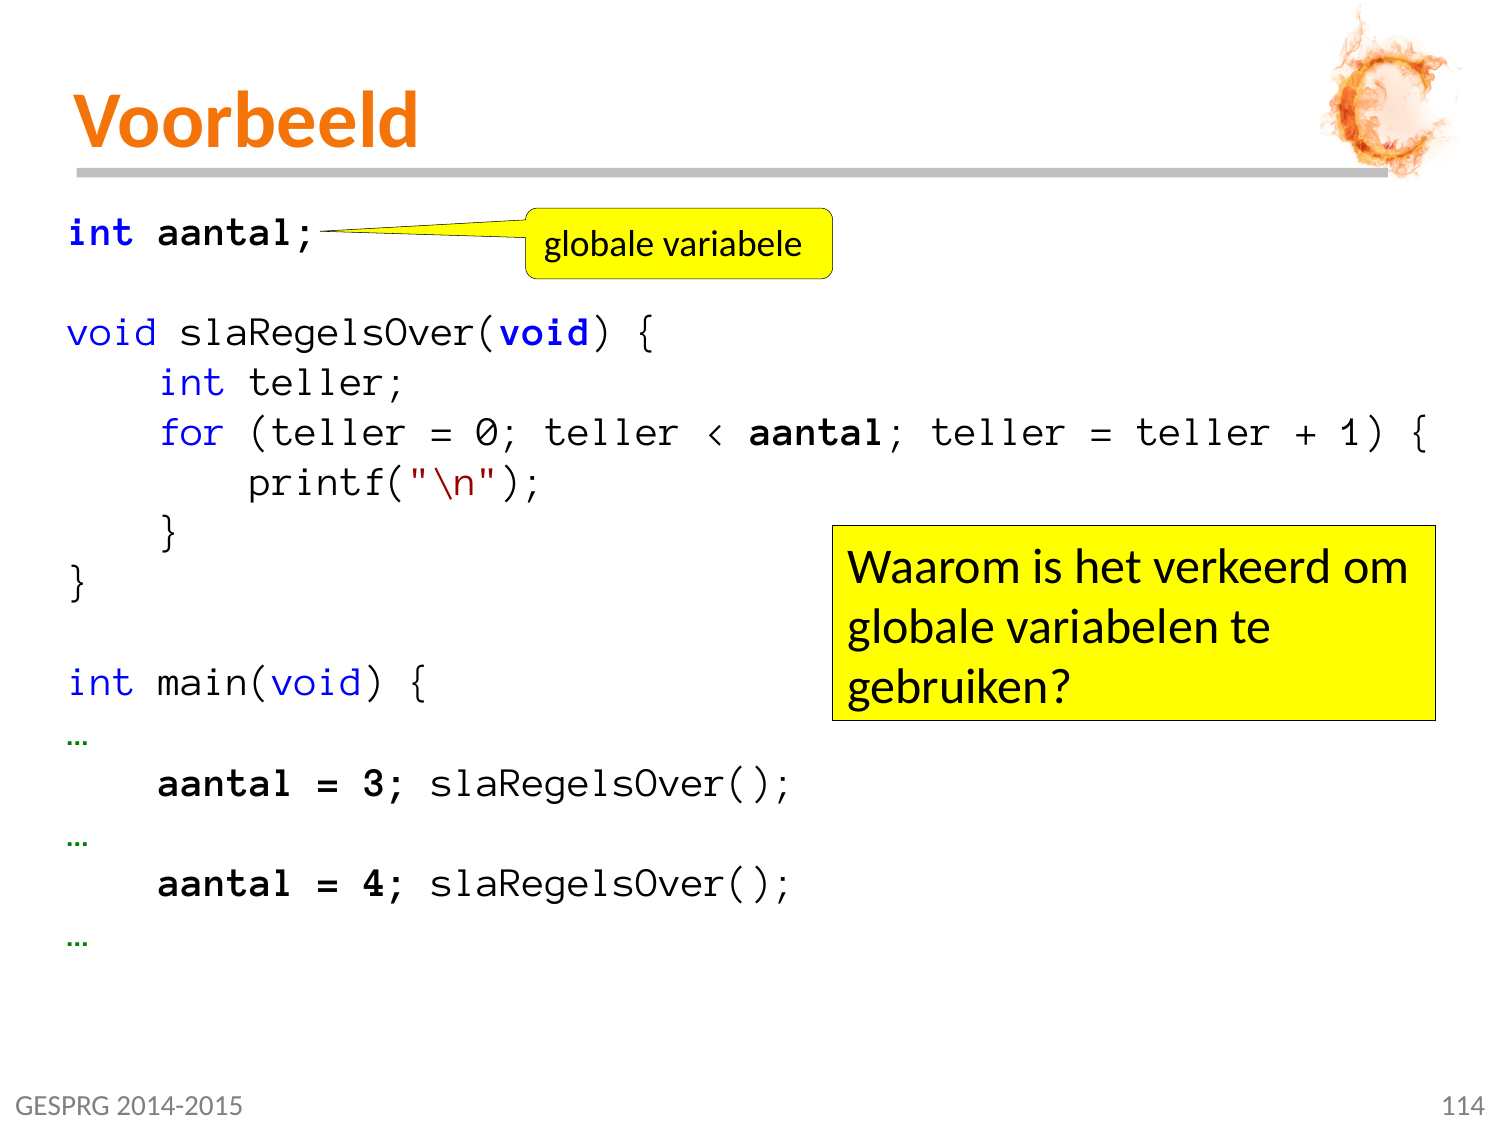

# Voorbeeld
int aantal;

void slaRegelsOver(void) {
    int teller;
    for (teller = 0; teller < aantal; teller = teller + 1) {
        printf("\n");
    }
}

int main(void) {
…
    aantal = 3; slaRegelsOver();
…
    aantal = 4; slaRegelsOver();
…
globale variabele
Waarom is het verkeerd om globale variabelen te gebruiken?
GESPRG 2014-2015
114